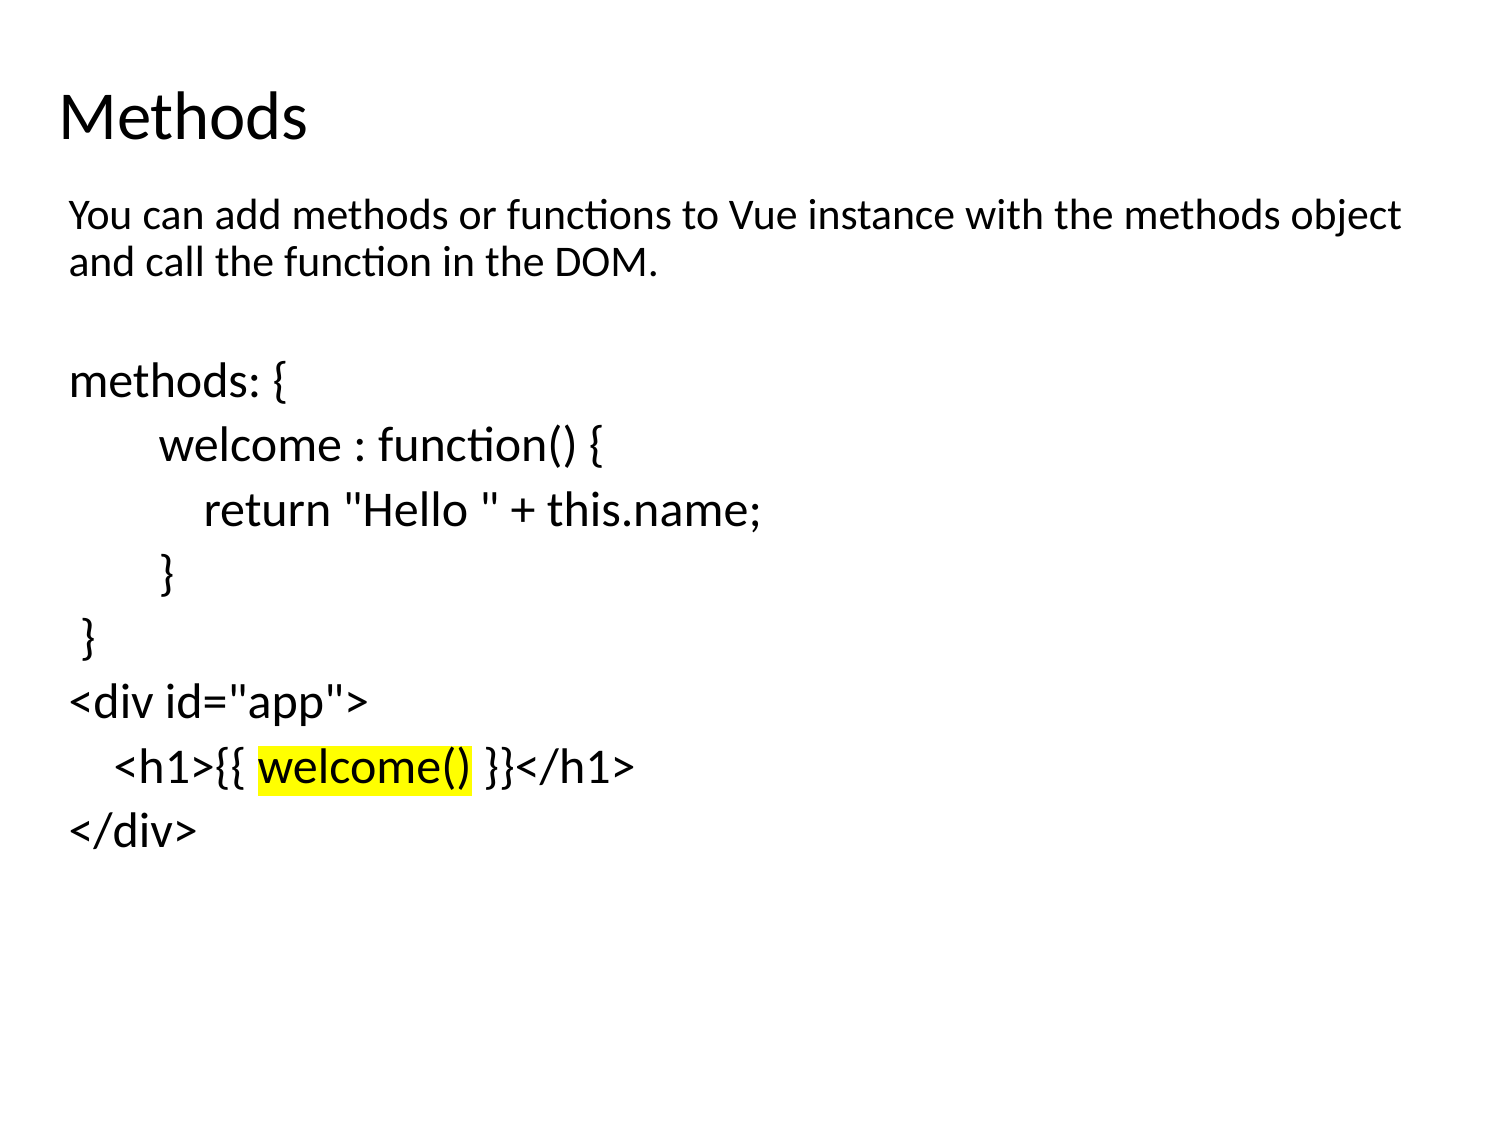

# Methods
You can add methods or functions to Vue instance with the methods object and call the function in the DOM.

methods: {
        welcome : function() {
            return "Hello " + this.name;
        }
 }
<div id="app">
    <h1>{{ welcome() }}</h1>
</div>